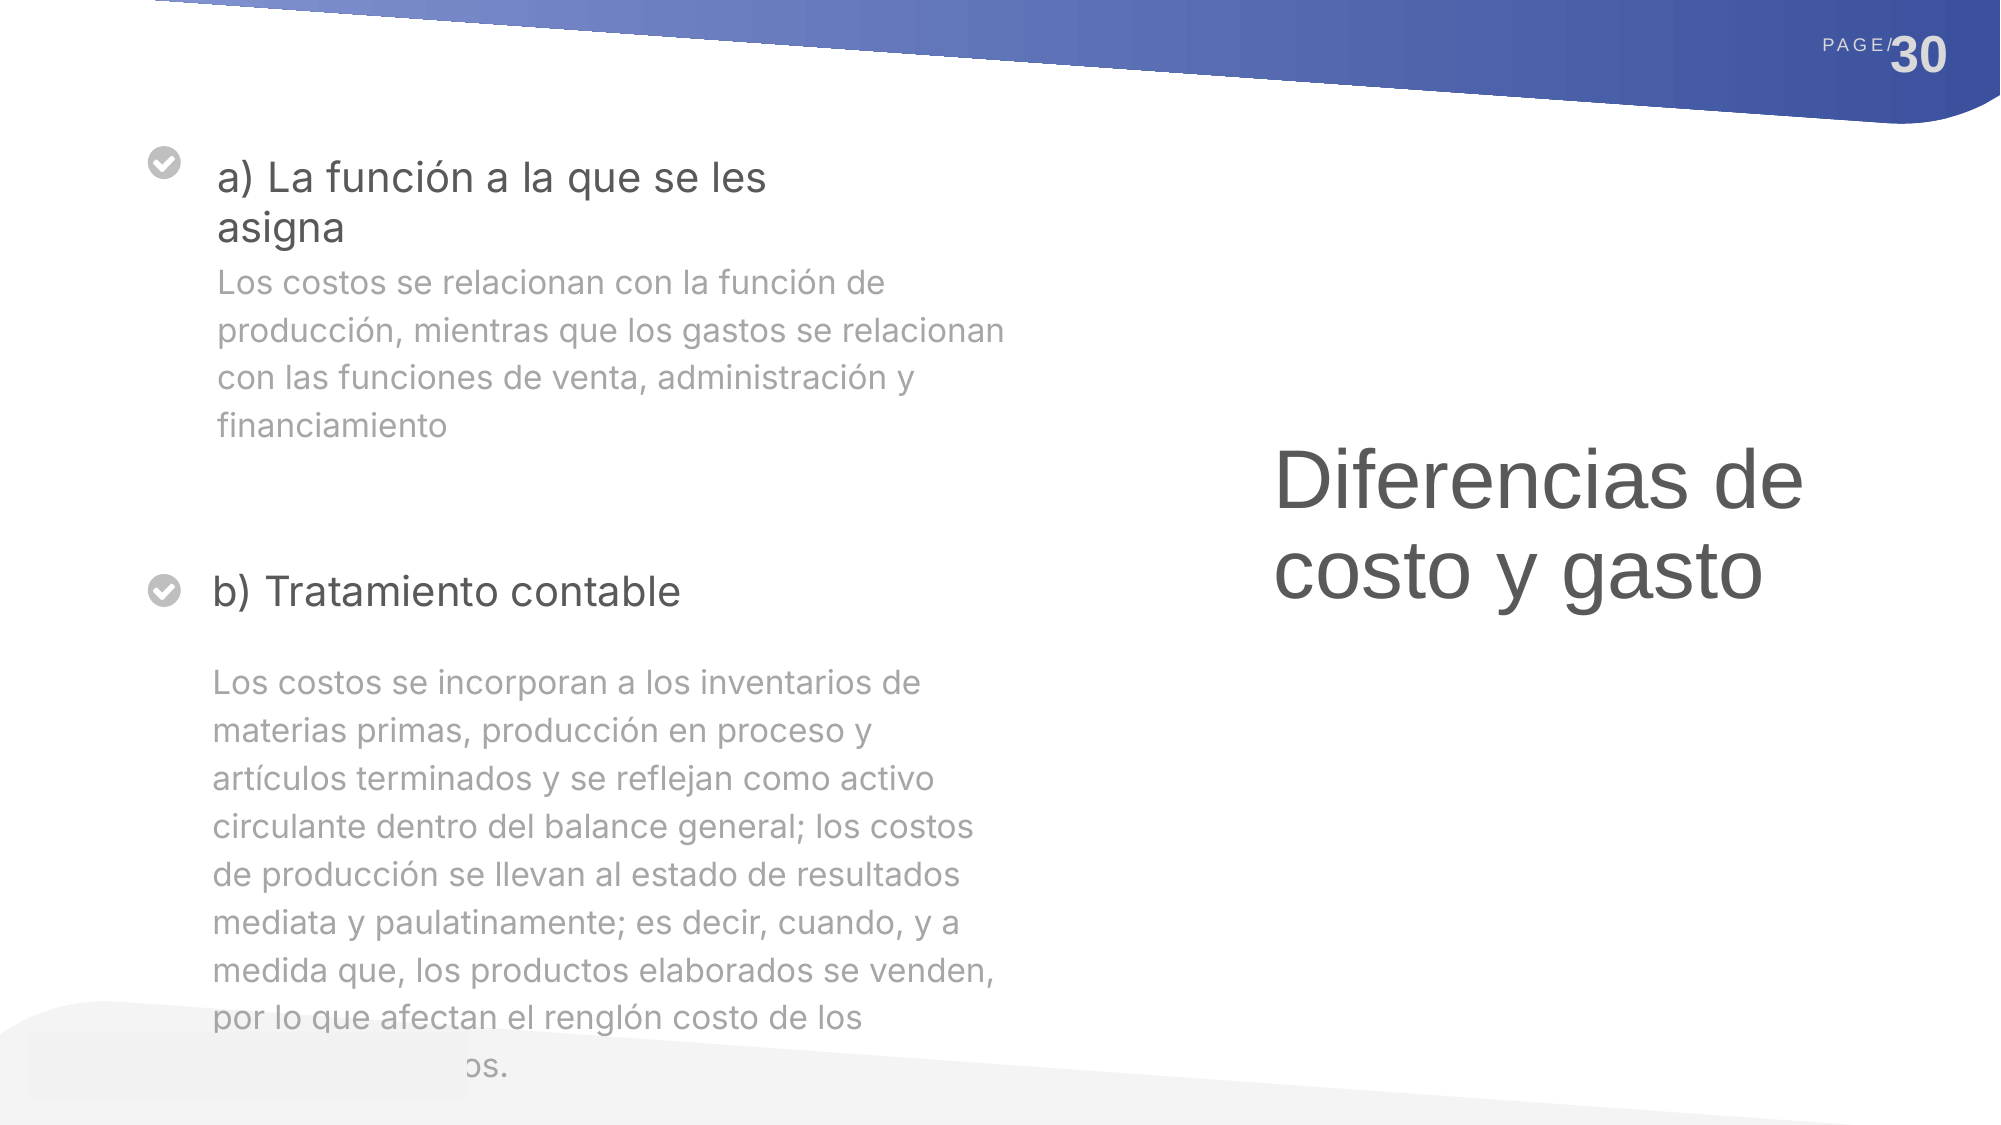

a) La función a la que se les asigna
Los costos se relacionan con la función de producción, mientras que los gastos se relacionan con las funciones de venta, administración y financiamiento

Diferencias de costo y gasto

b) Tratamiento contable
Los costos se incorporan a los inventarios de materias primas, producción en proceso y artículos terminados y se reflejan como activo circulante dentro del balance general; los costos de producción se llevan al estado de resultados mediata y paulatinamente; es decir, cuando, y a medida que, los productos elaborados se venden, por lo que afectan el renglón costo de los artículos vendidos.